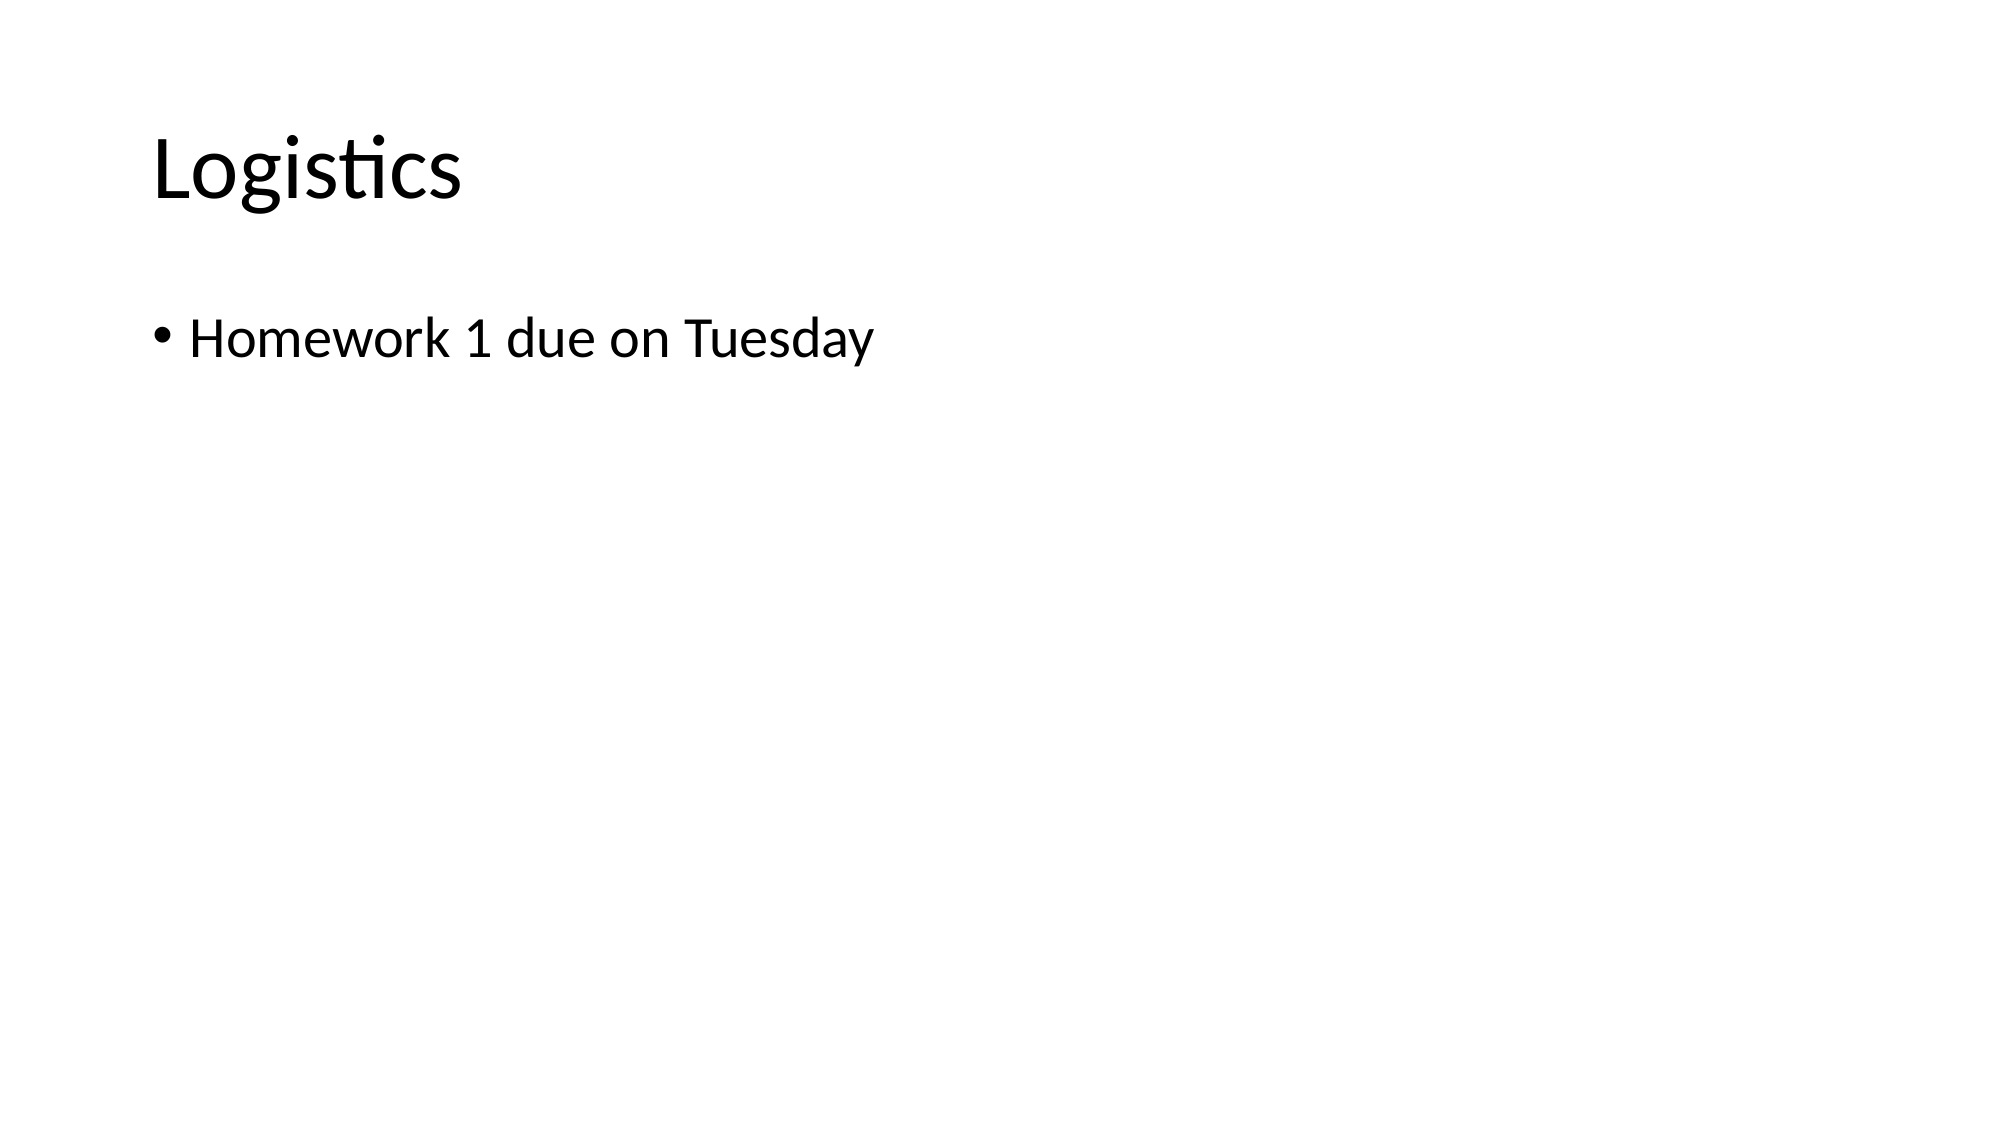

# Logistics
Homework 1 due on Tuesday